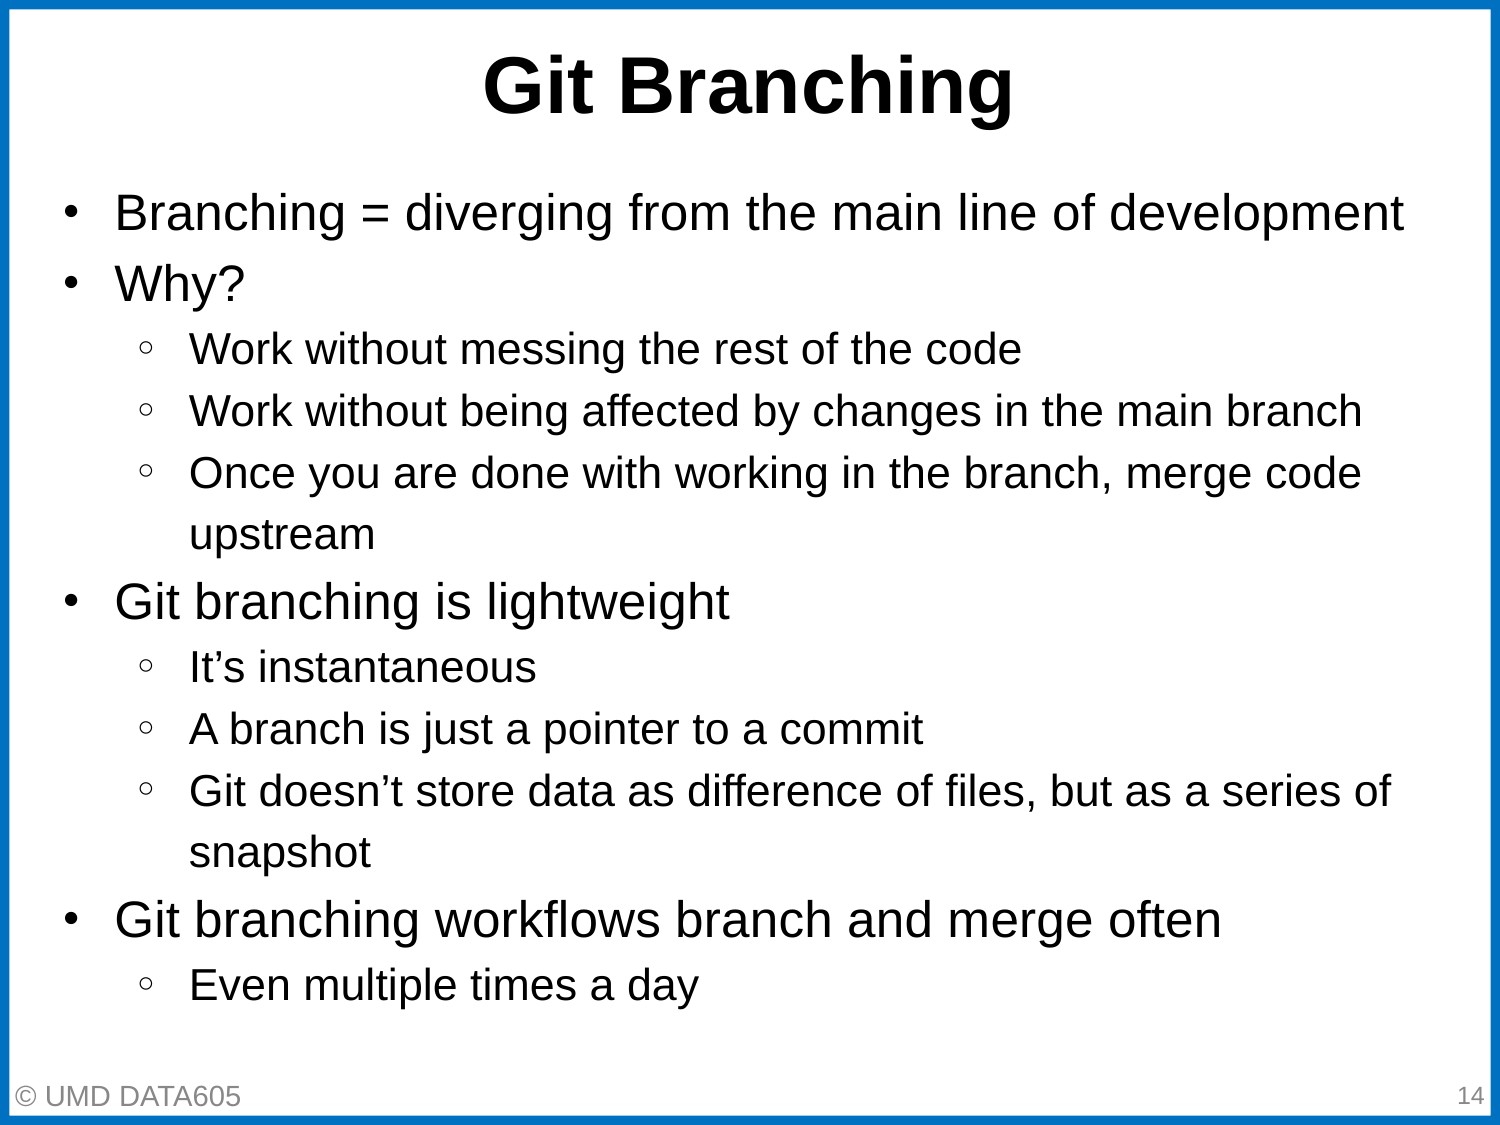

# Git Branching
Branching = diverging from the main line of development
Why?
Work without messing the rest of the code
Work without being affected by changes in the main branch
Once you are done with working in the branch, merge code upstream
Git branching is lightweight
It’s instantaneous
A branch is just a pointer to a commit
Git doesn’t store data as difference of files, but as a series of snapshot
Git branching workflows branch and merge often
Even multiple times a day
14